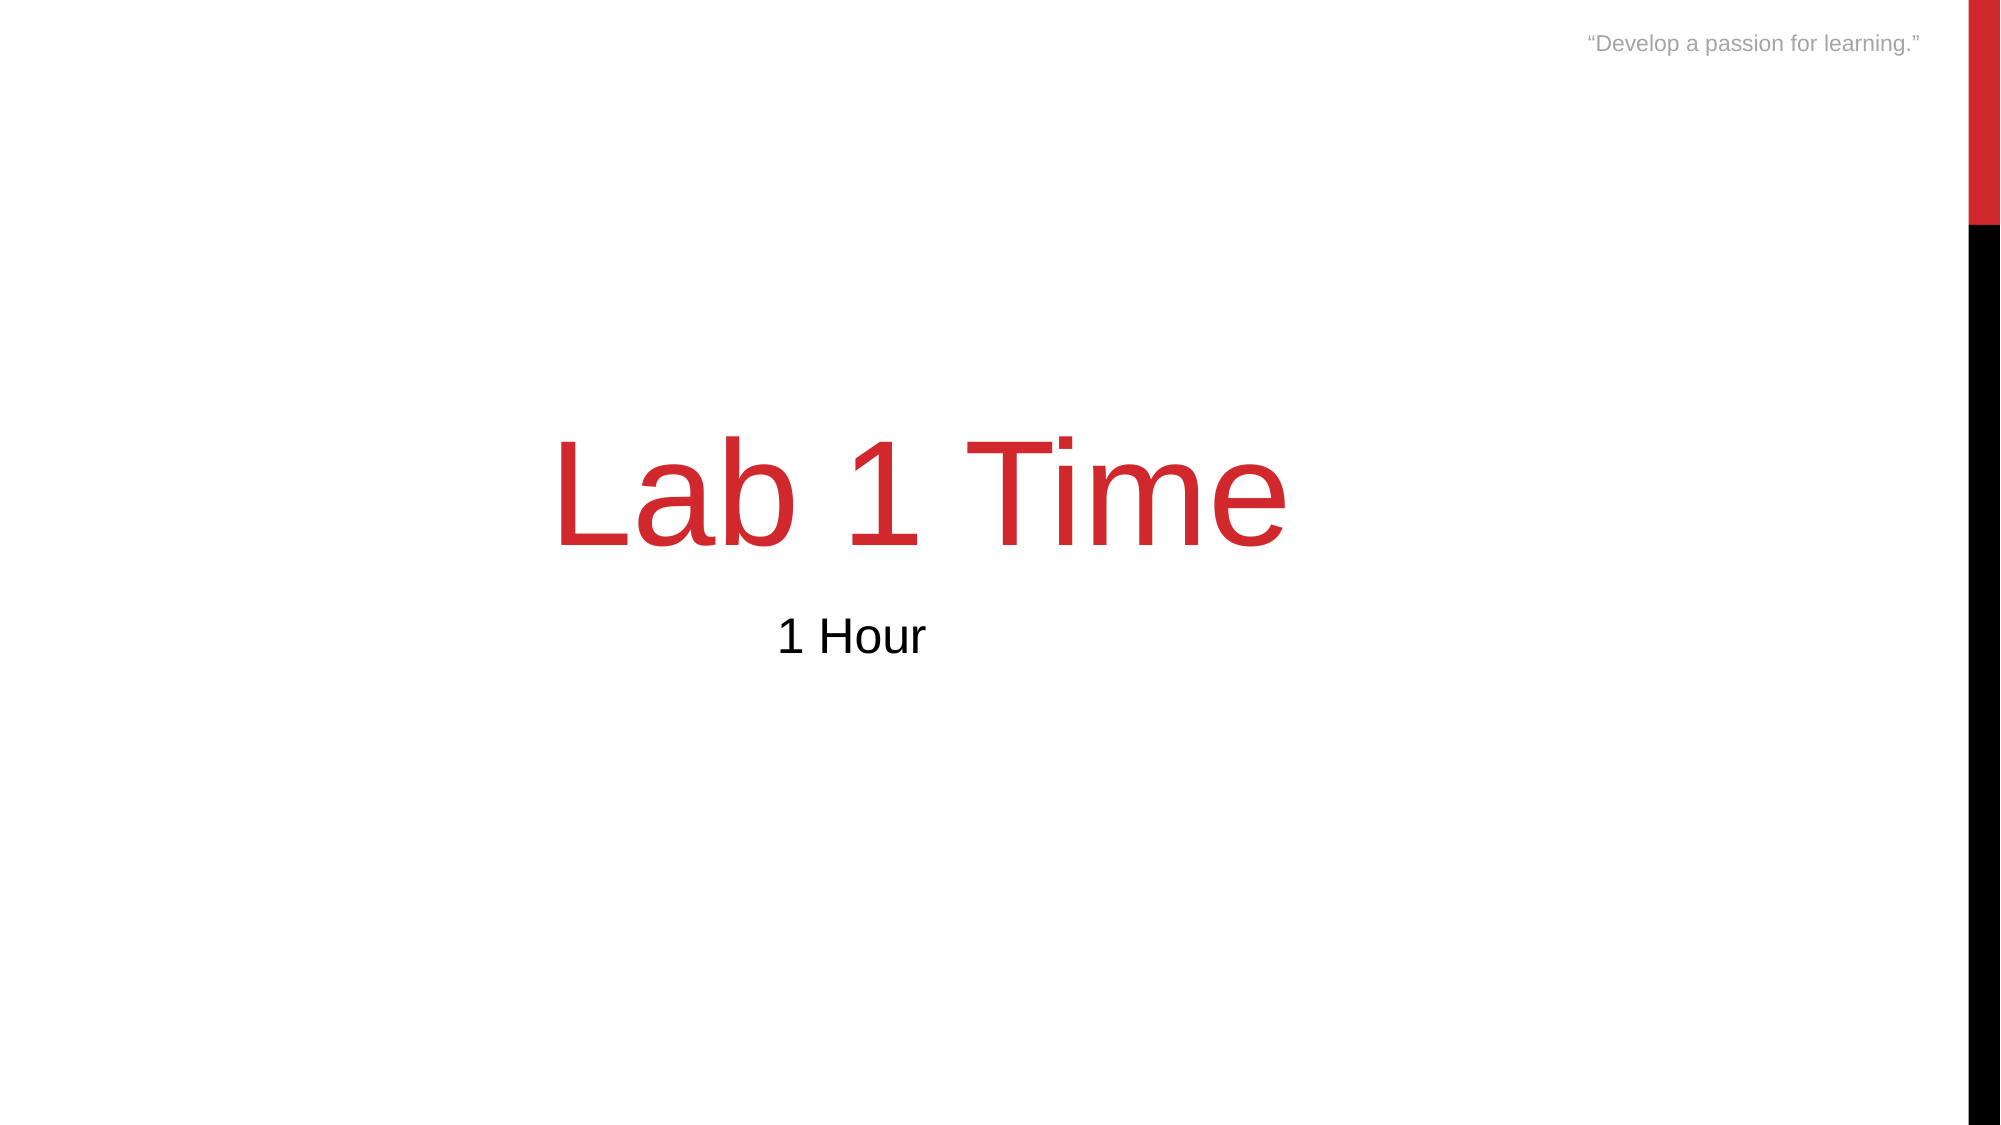

“Develop a passion for learning.”
Lab 1 Time
1 Hour